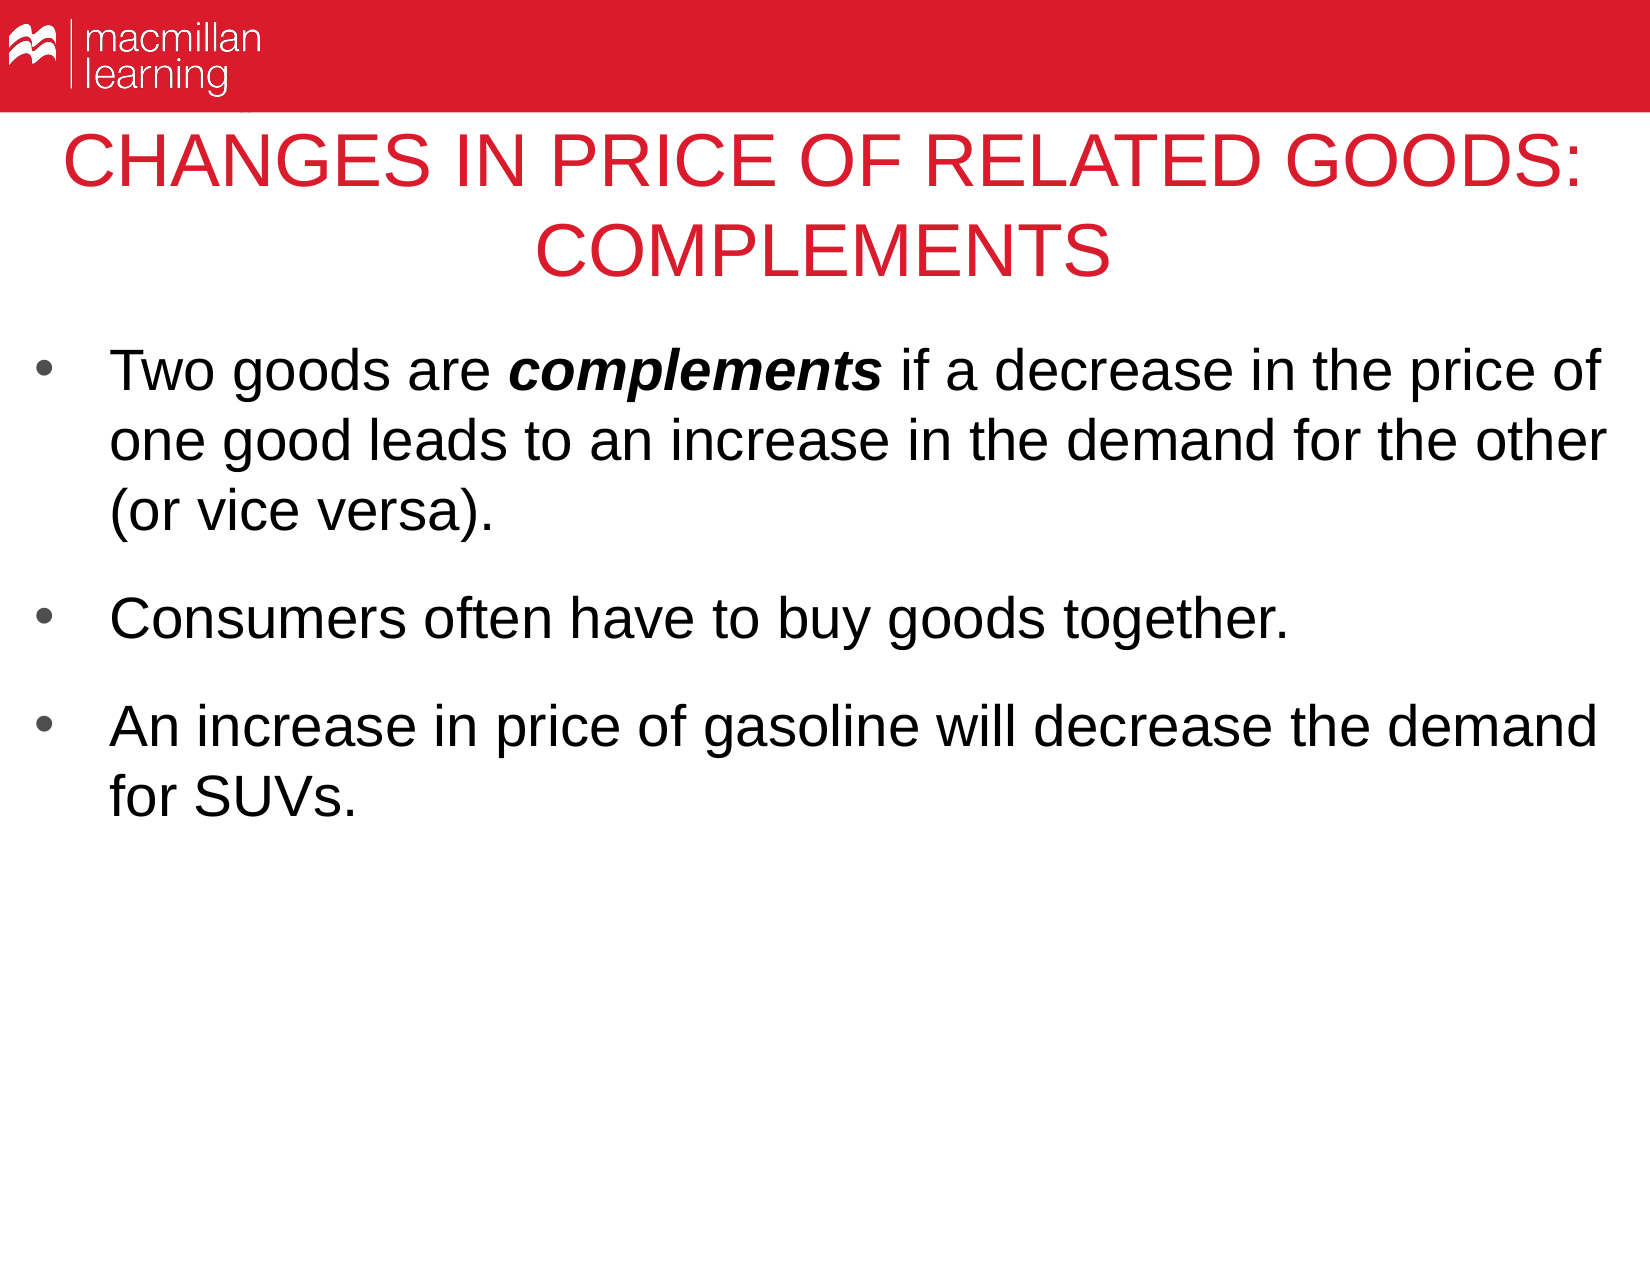

# CHANGES IN PRICE OF RELATED GOODS: COMPLEMENTS
Two goods are complements if a decrease in the price of one good leads to an increase in the demand for the other (or vice versa).
Consumers often have to buy goods together.
An increase in price of gasoline will decrease the demand for SUVs.